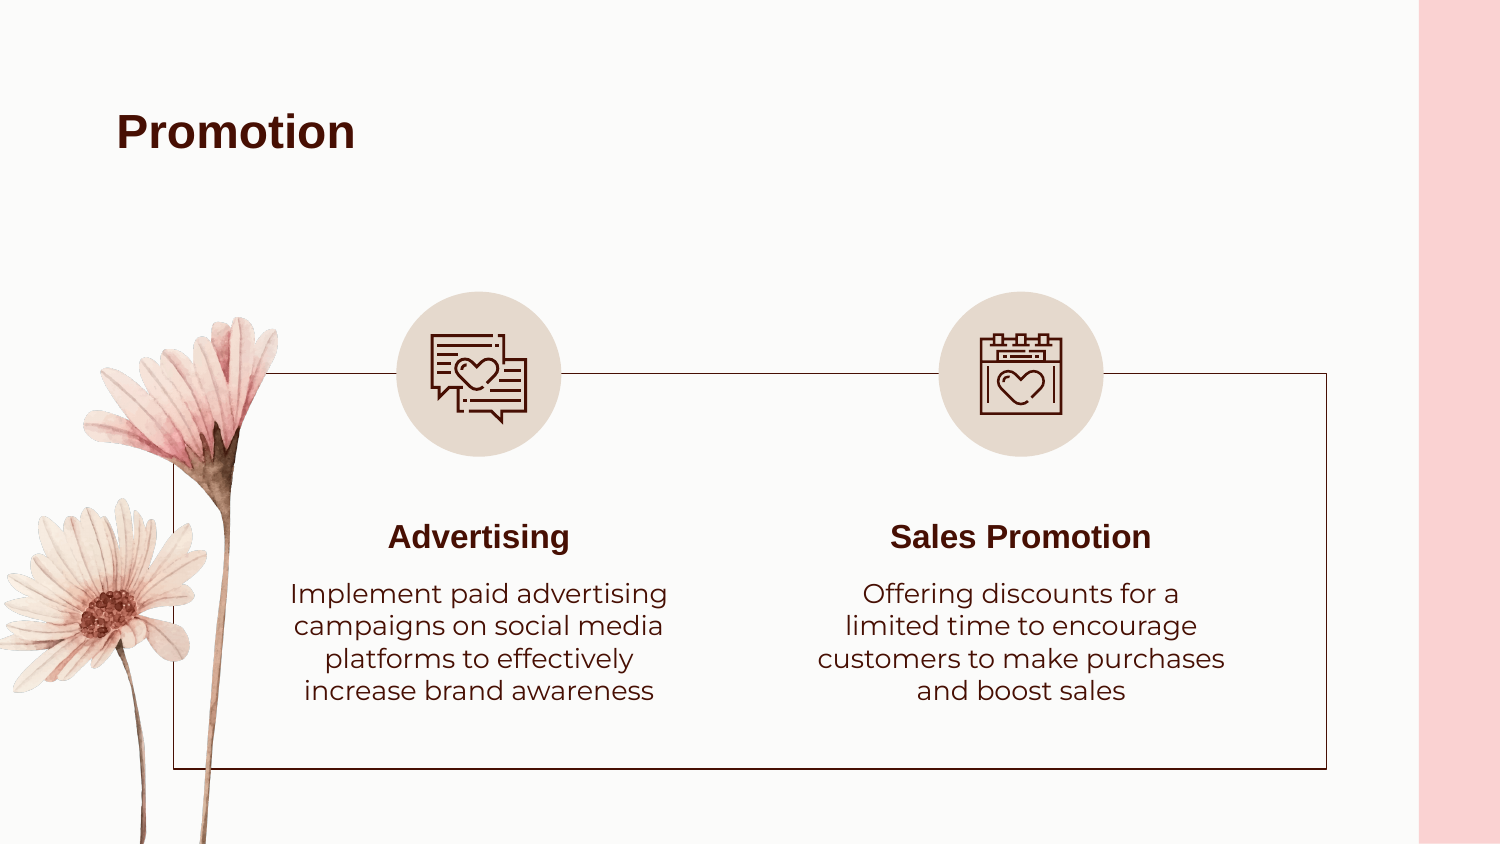

# Promotion

Advertising
Sales Promotion
Implement paid advertising campaigns on social media platforms to effectively increase brand awareness
Offering discounts for a limited time to encourage customers to make purchases and boost sales